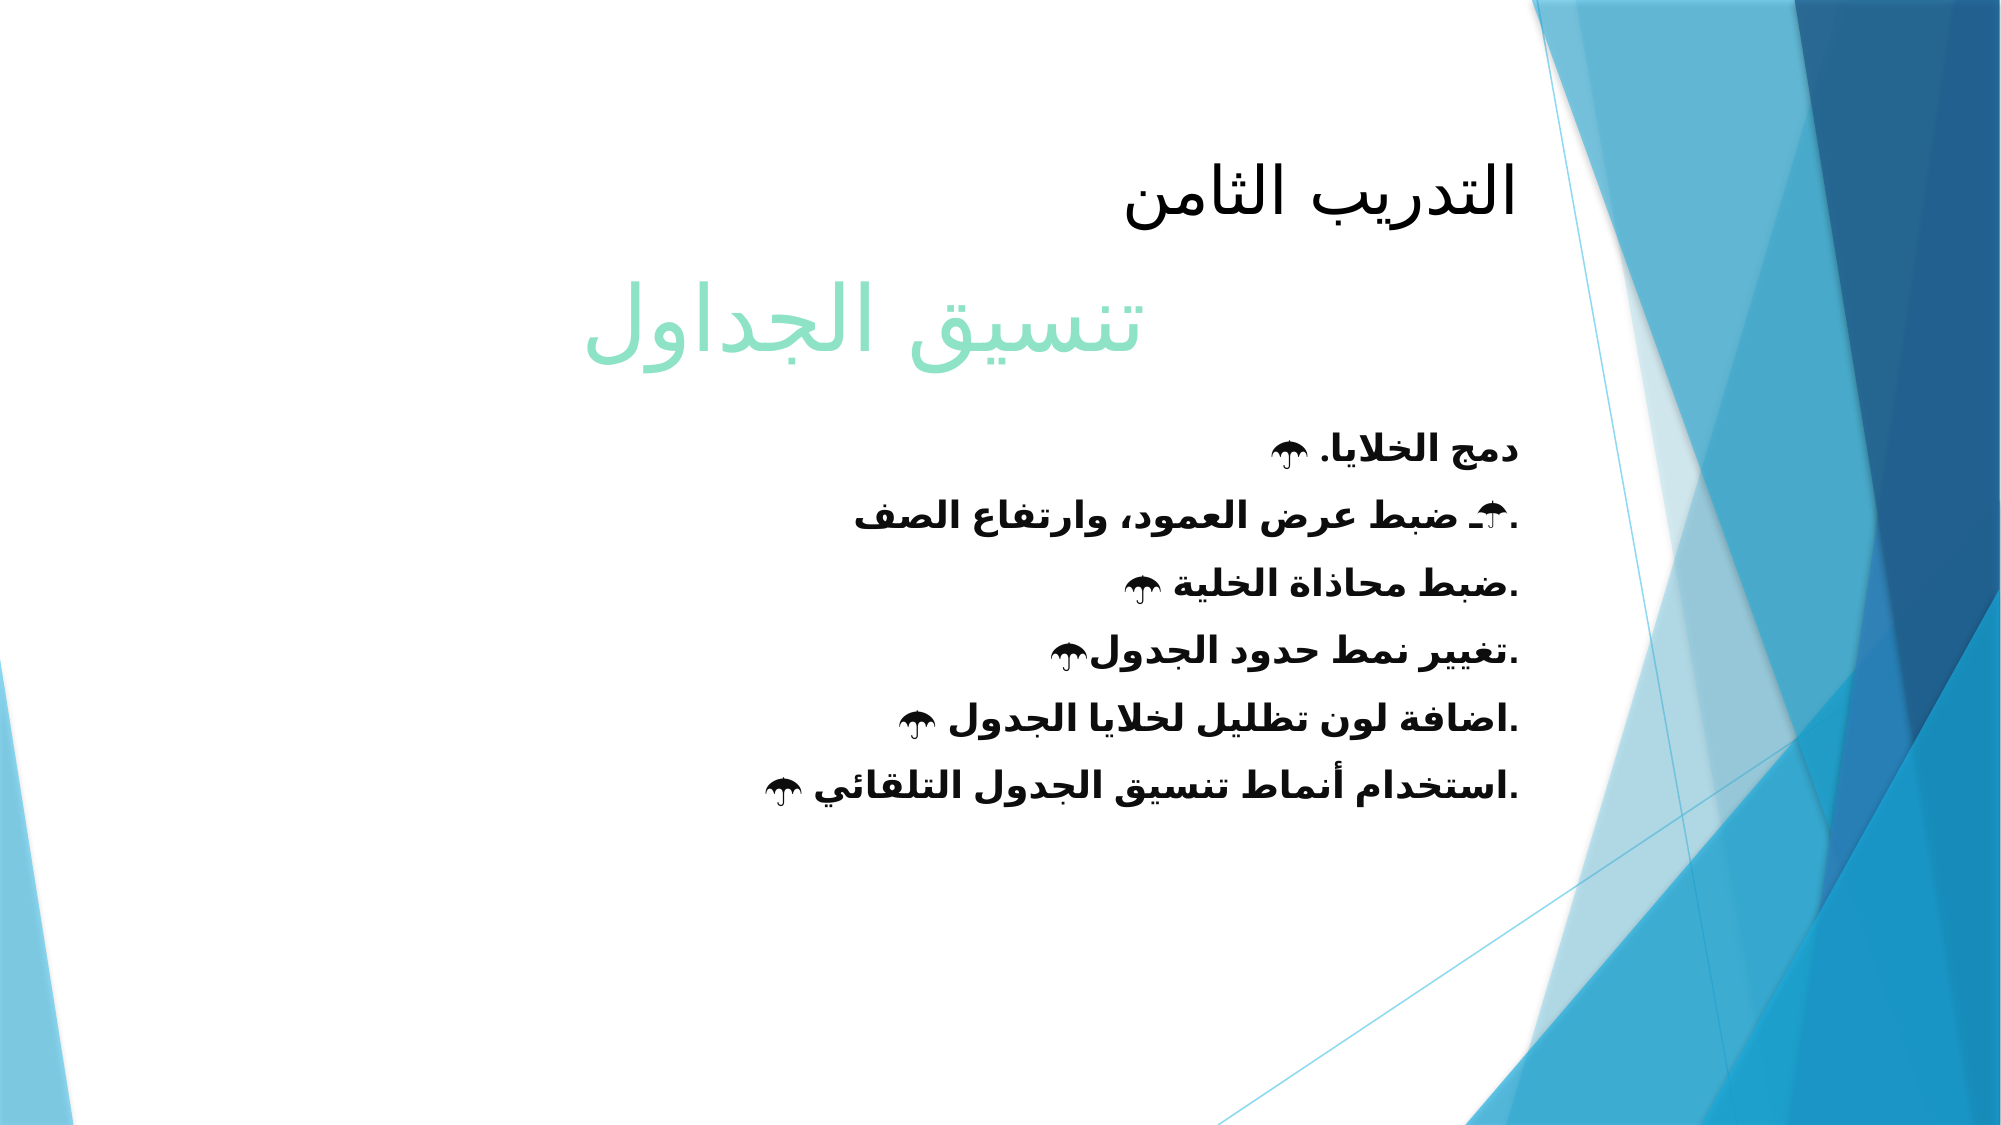

التدريب الثامن
تنسيق الجداول

☂ دمج الخلايا.
☂ ضبط عرض العمود، وارتفاع الصف.
☂ ضبط محاذاة الخلية.
☂تغيير نمط حدود الجدول.
☂ اضافة لون تظليل لخلايا الجدول.
☂ استخدام أنماط تنسيق الجدول التلقائي.